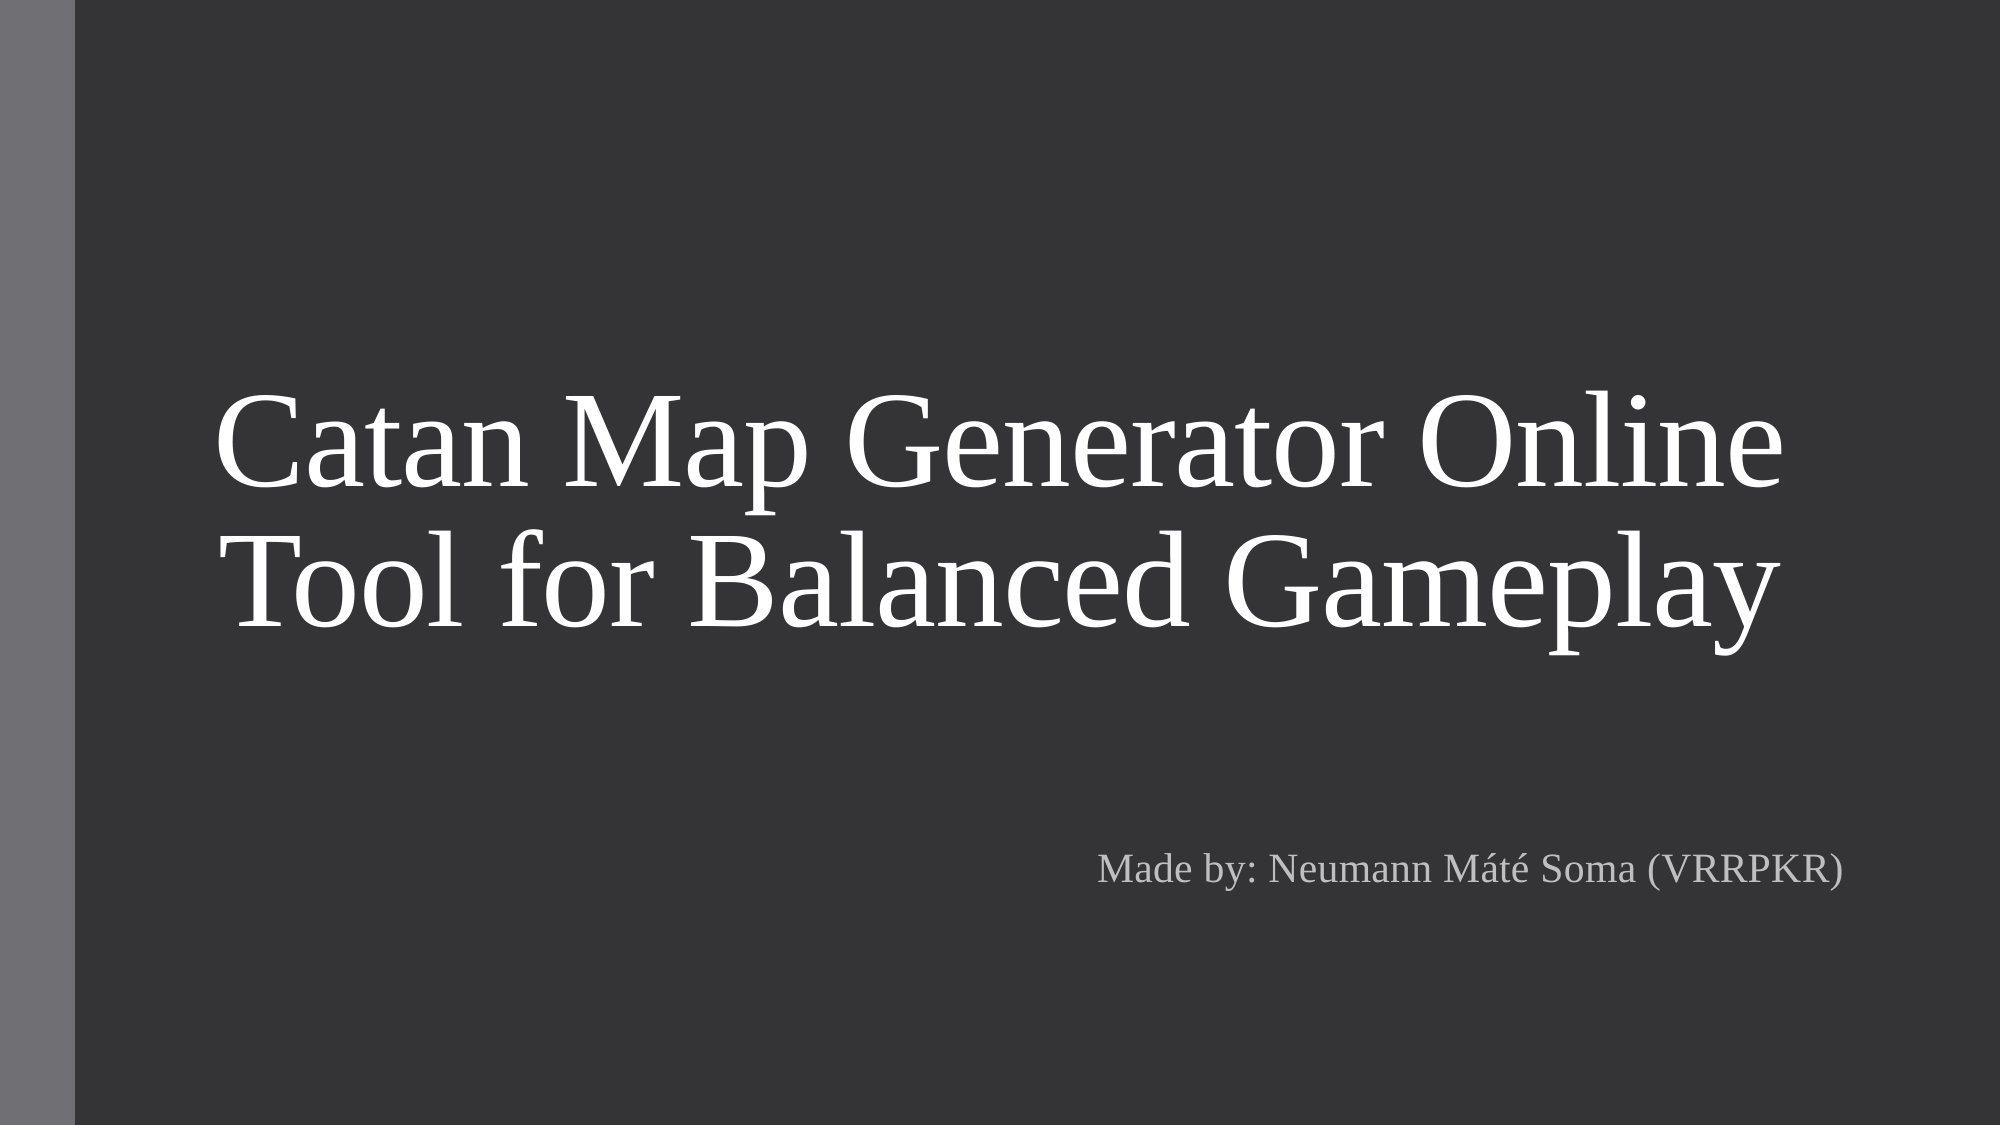

# Catan Map Generator Online Tool for Balanced Gameplay
Made by: Neumann Máté Soma (VRRPKR)